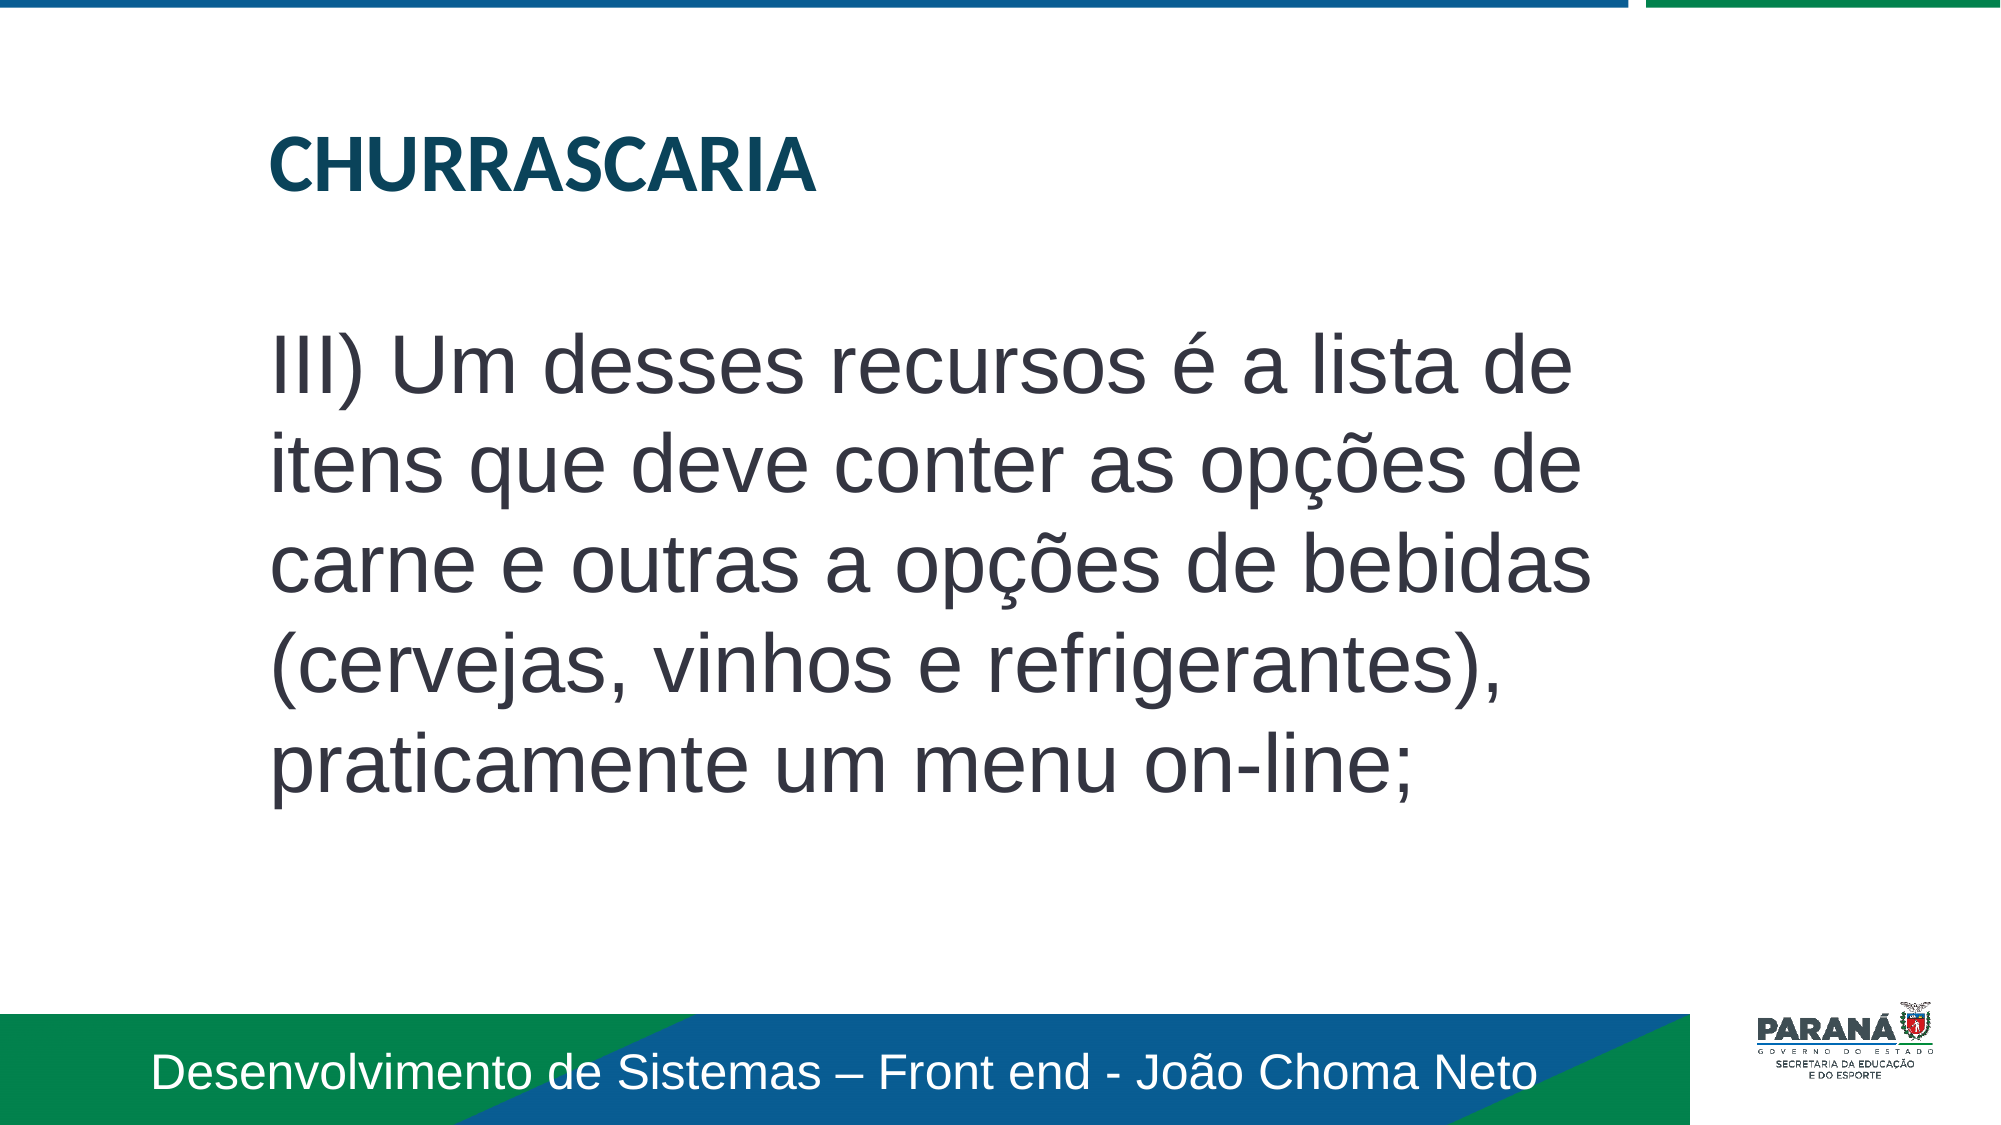

CHURRASCARIA
III) Um desses recursos é a lista de itens que deve conter as opções de carne e outras a opções de bebidas (cervejas, vinhos e refrigerantes), praticamente um menu on-line;